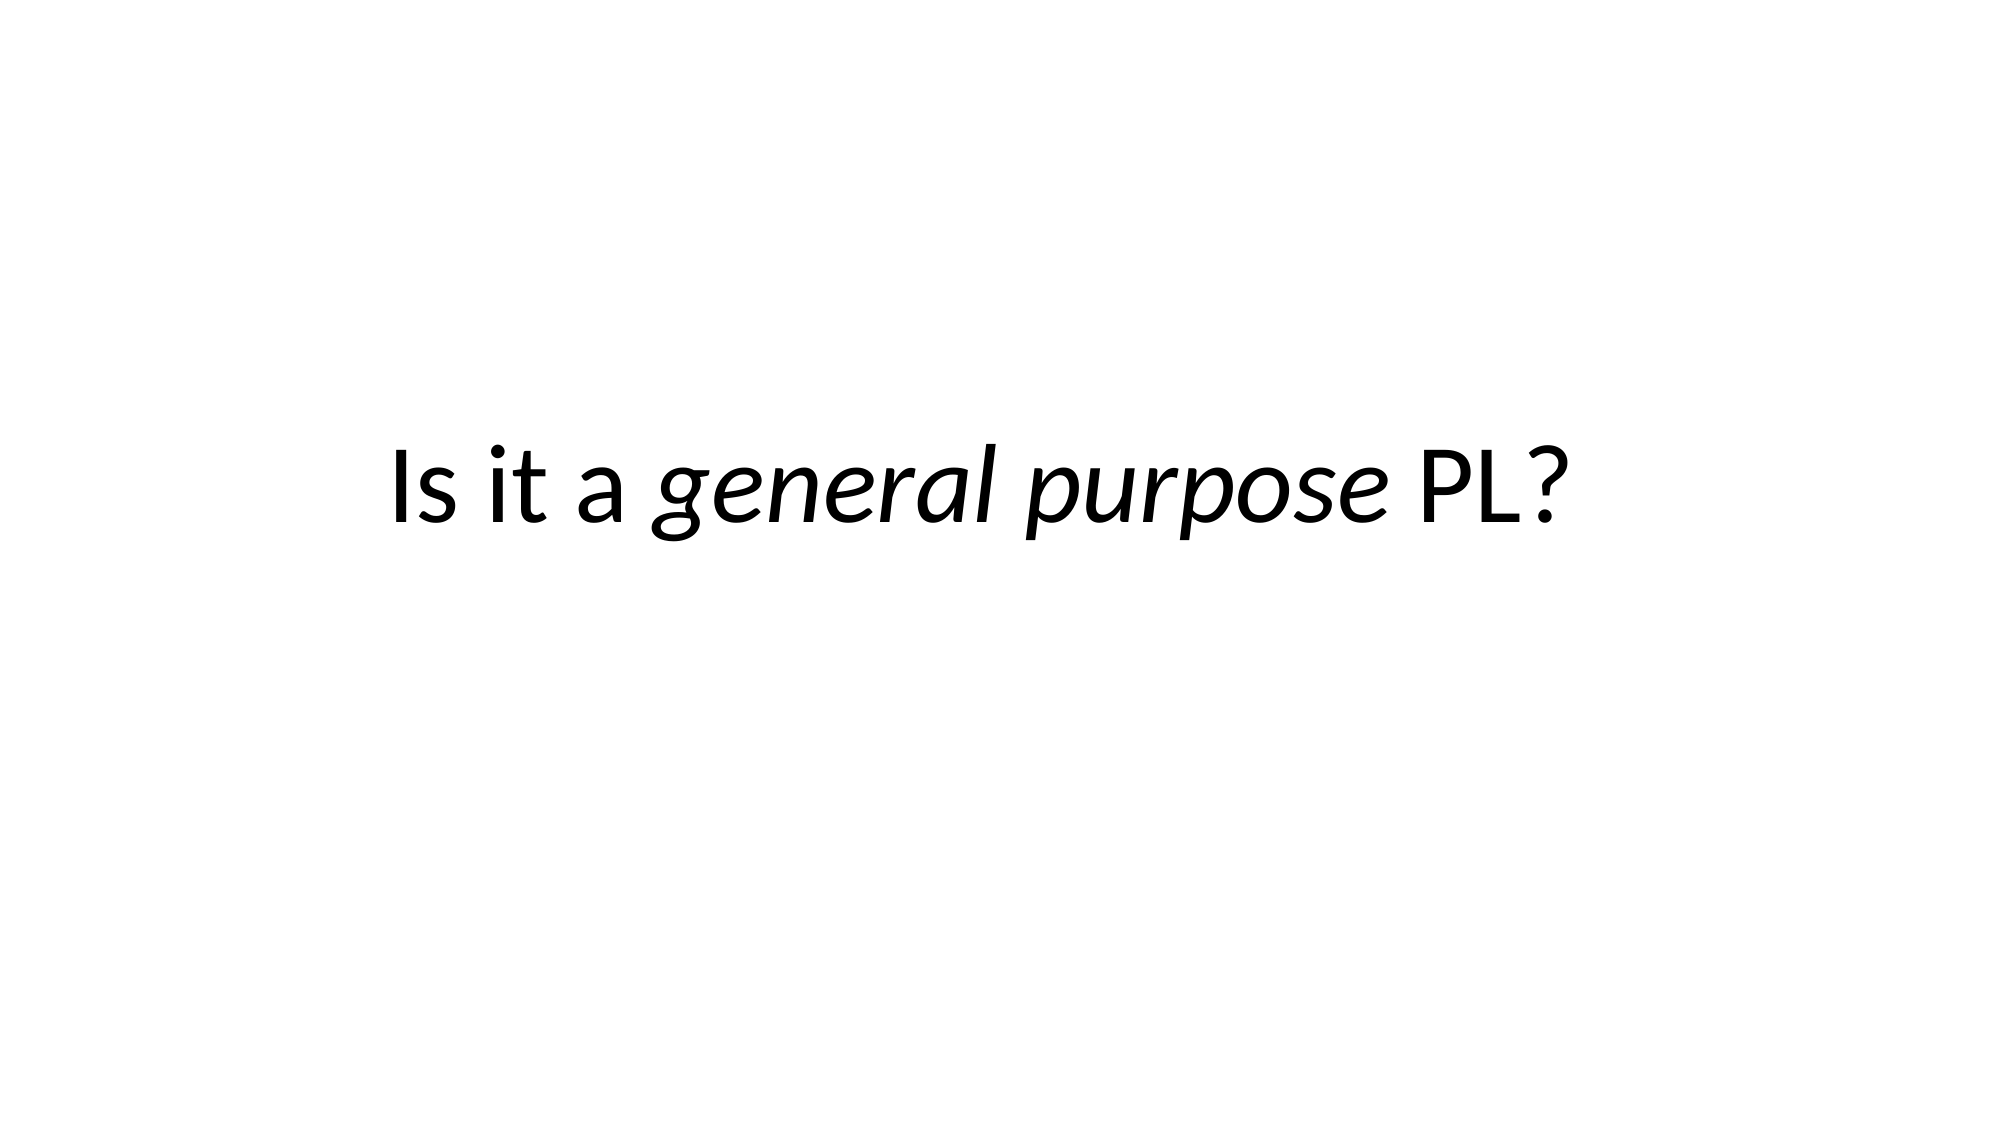

# Is it a general purpose PL?